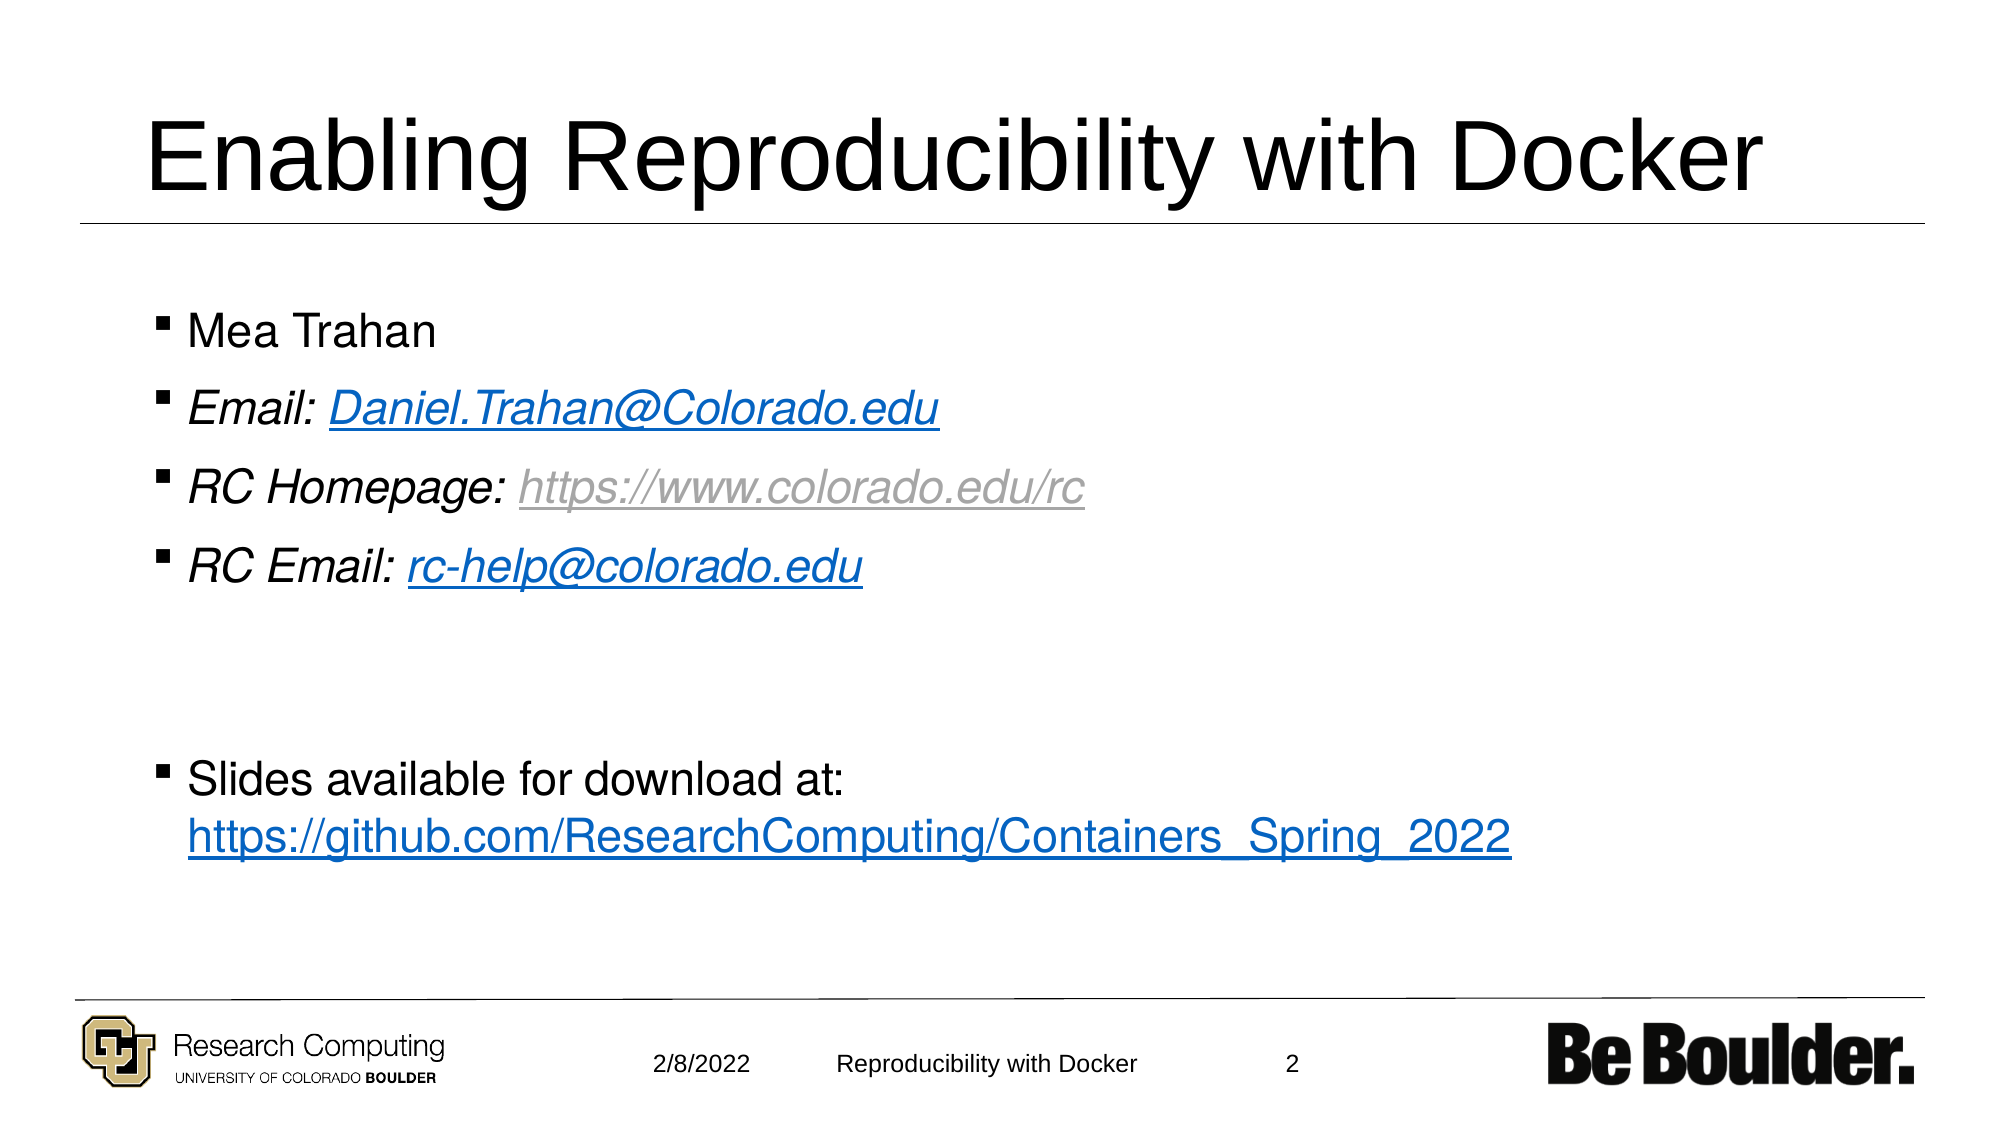

# Enabling Reproducibility with Docker
Mea Trahan
Email: Daniel.Trahan@Colorado.edu
RC Homepage: https://www.colorado.edu/rc
RC Email: rc-help@colorado.edu

Slides available for download at: https://github.com/ResearchComputing/Containers_Spring_2022

2/8/2022
2
Reproducibility with Docker